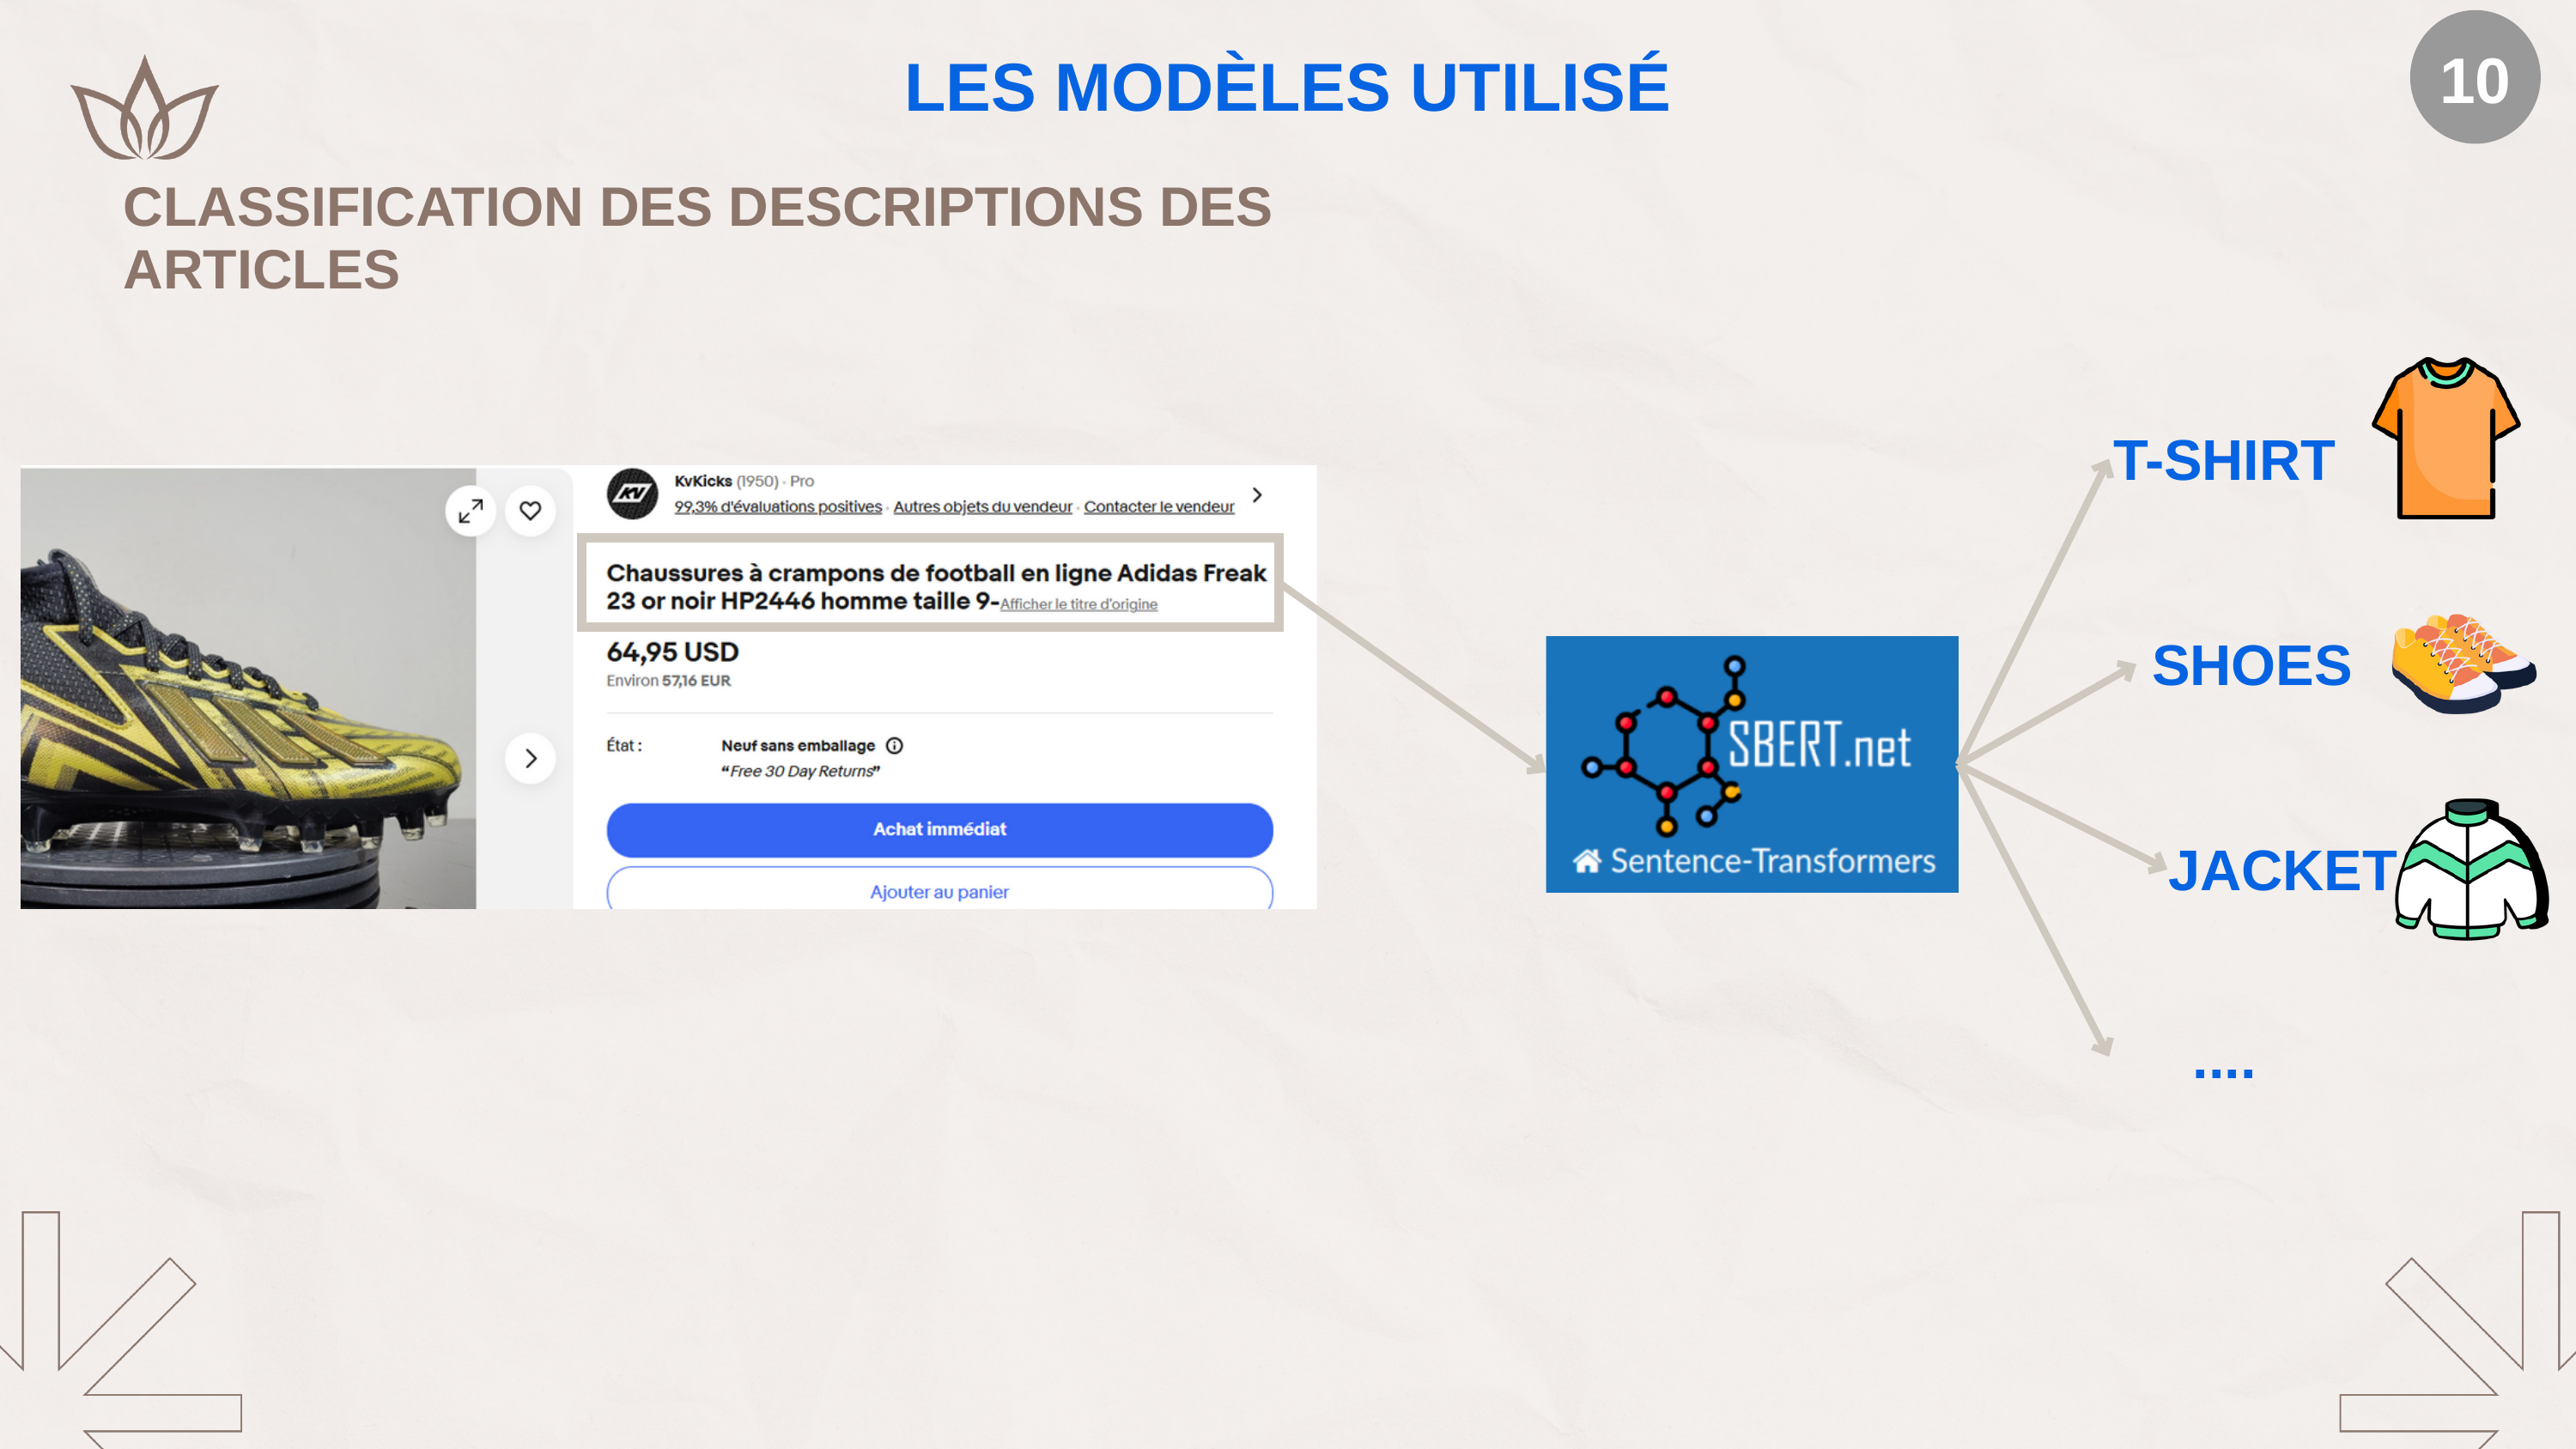

10
LES MODÈLES UTILISÉ

CLASSIFICATION DES DESCRIPTIONS DES ARTICLES

T-SHIRT

SHOES

JACKET
....